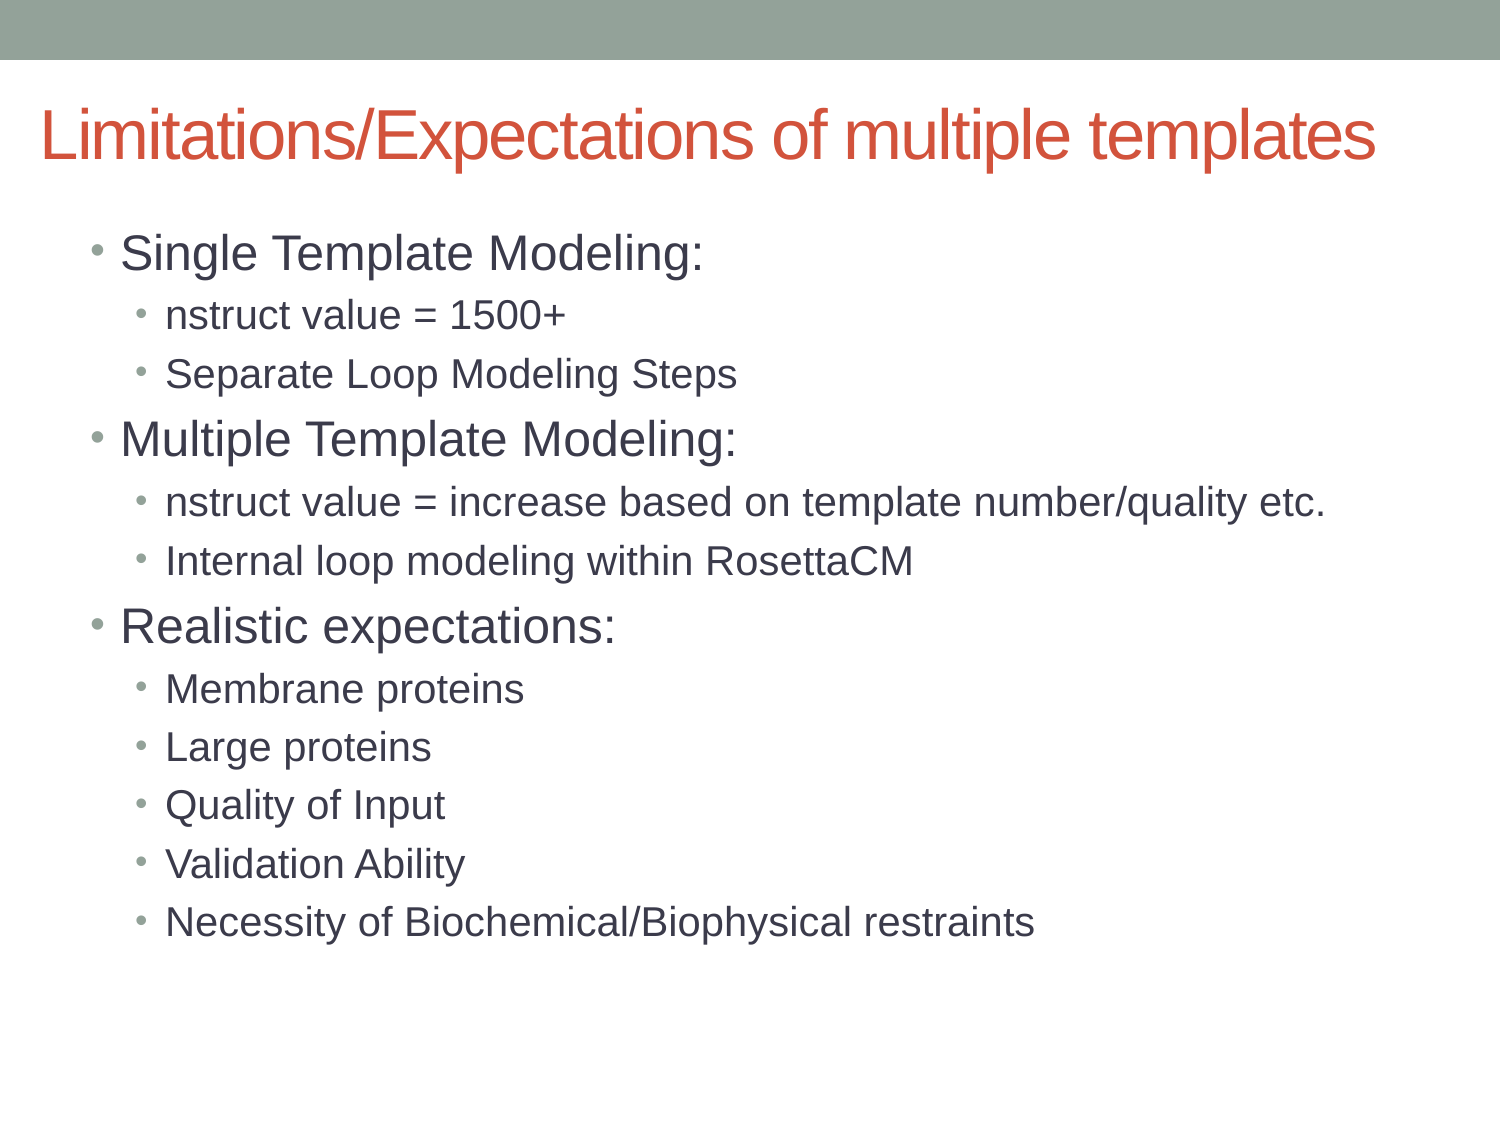

# Limitations/Expectations of multiple templates
Single Template Modeling:
nstruct value = 1500+
Separate Loop Modeling Steps
Multiple Template Modeling:
nstruct value = increase based on template number/quality etc.
Internal loop modeling within RosettaCM
Realistic expectations:
Membrane proteins
Large proteins
Quality of Input
Validation Ability
Necessity of Biochemical/Biophysical restraints